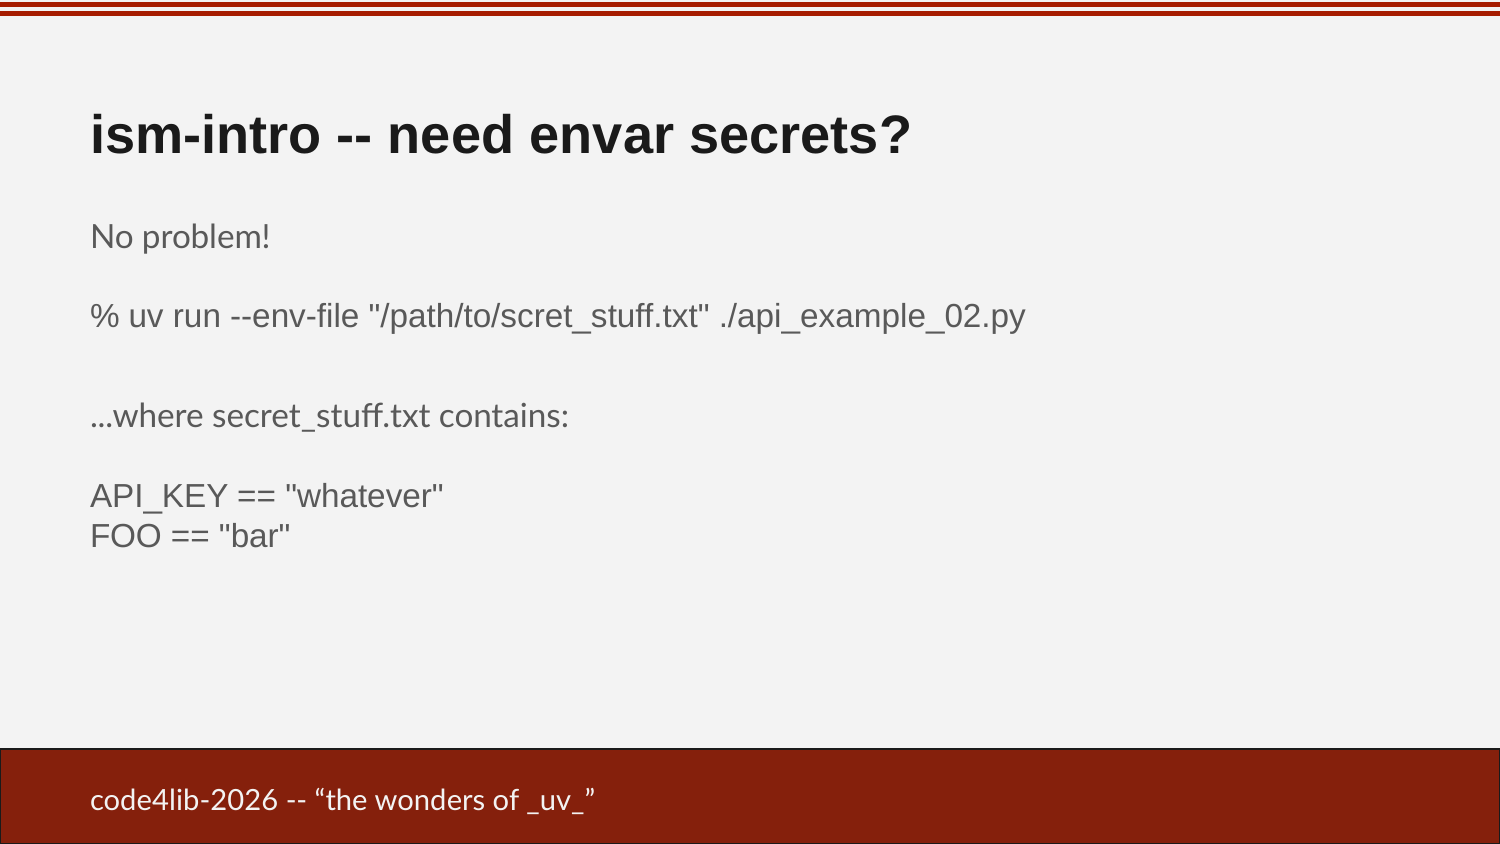

# ism-intro -- need envar secrets?
No problem!

% uv run --env-file "/path/to/scret_stuff.txt" ./api_example_02.py

...where secret_stuff.txt contains:

API_KEY == "whatever"
FOO == "bar"